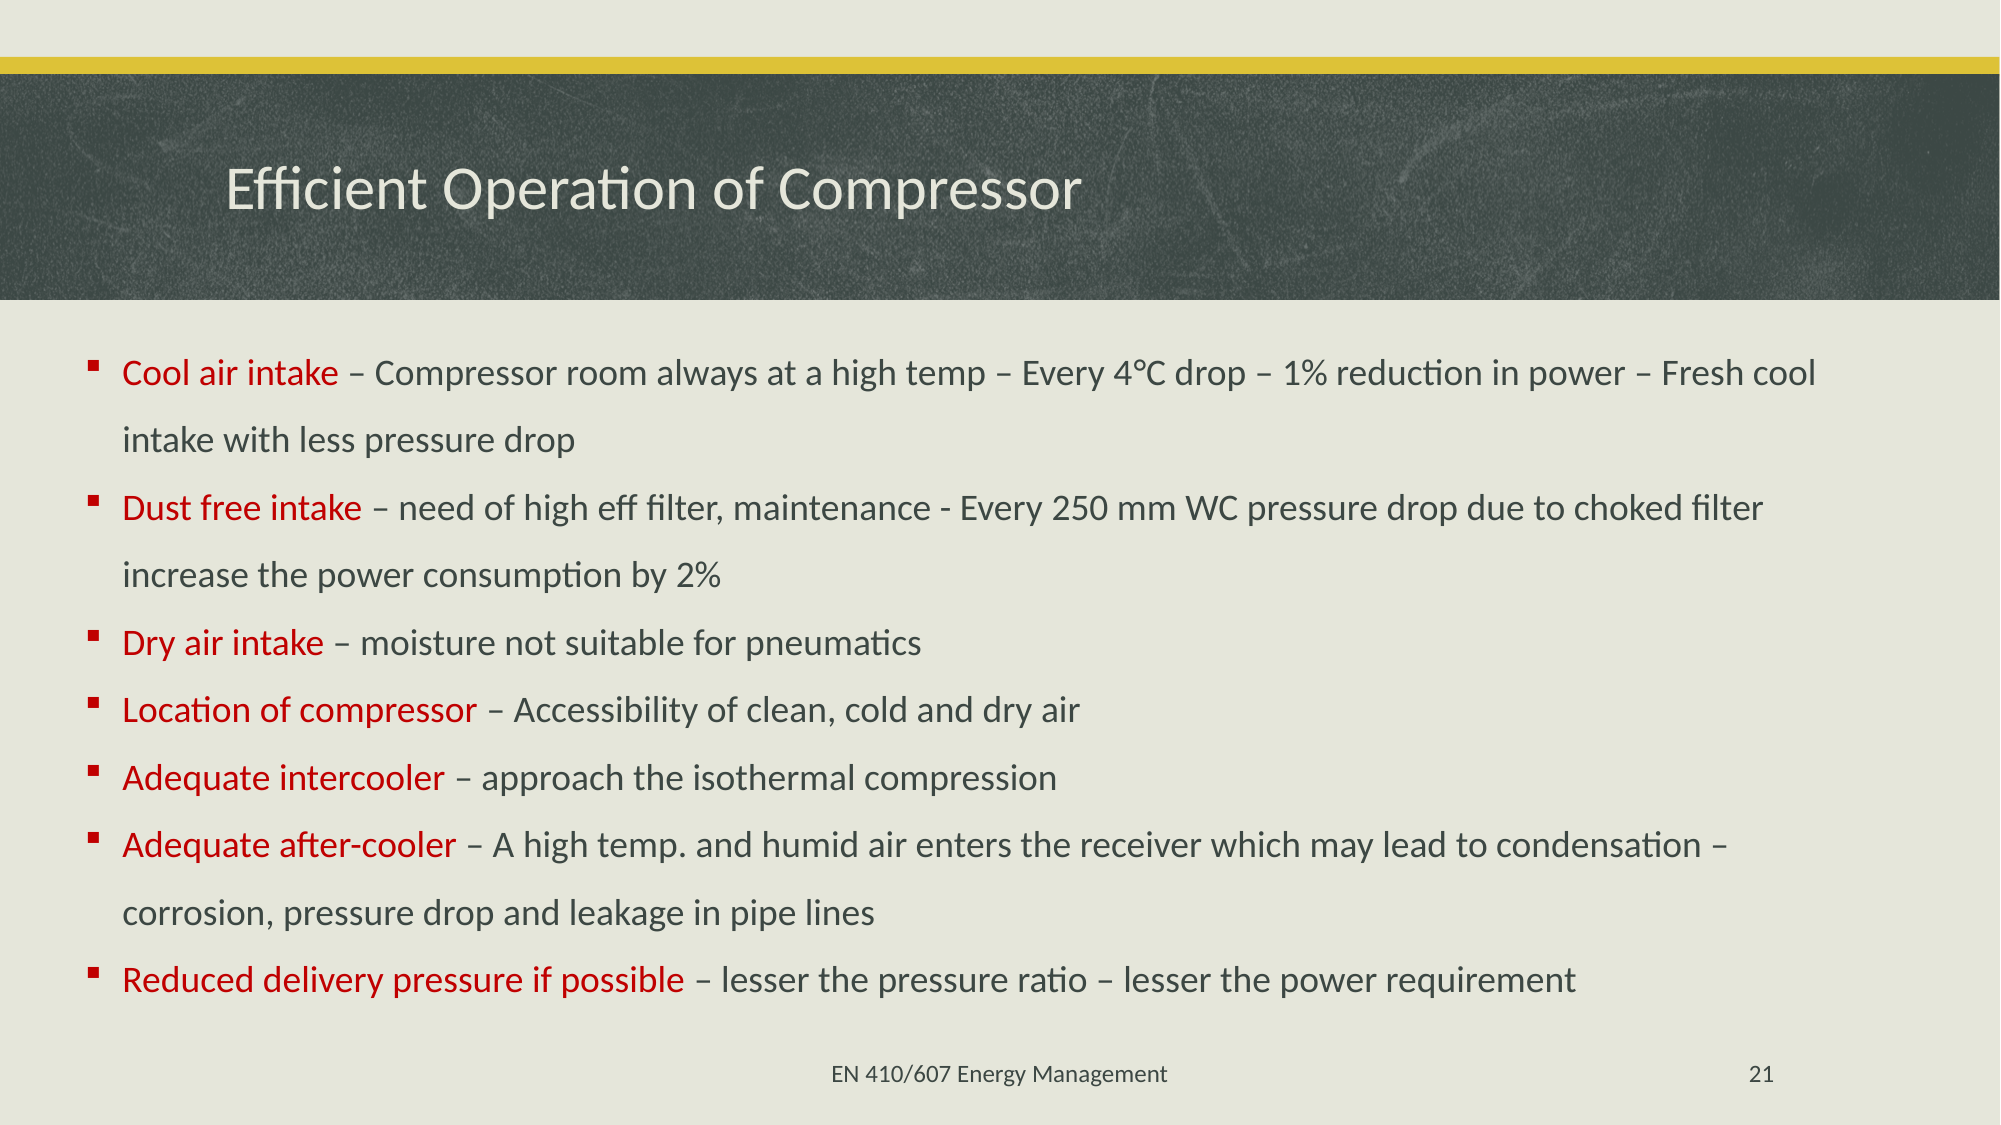

# Efficient Operation of Compressor
Cool air intake – Compressor room always at a high temp – Every 4°C drop – 1% reduction in power – Fresh cool intake with less pressure drop
Dust free intake – need of high eff filter, maintenance - Every 250 mm WC pressure drop due to choked filter increase the power consumption by 2%
Dry air intake – moisture not suitable for pneumatics
Location of compressor – Accessibility of clean, cold and dry air
Adequate intercooler – approach the isothermal compression
Adequate after-cooler – A high temp. and humid air enters the receiver which may lead to condensation – corrosion, pressure drop and leakage in pipe lines
Reduced delivery pressure if possible – lesser the pressure ratio – lesser the power requirement

EN 410/607 Energy Management
21